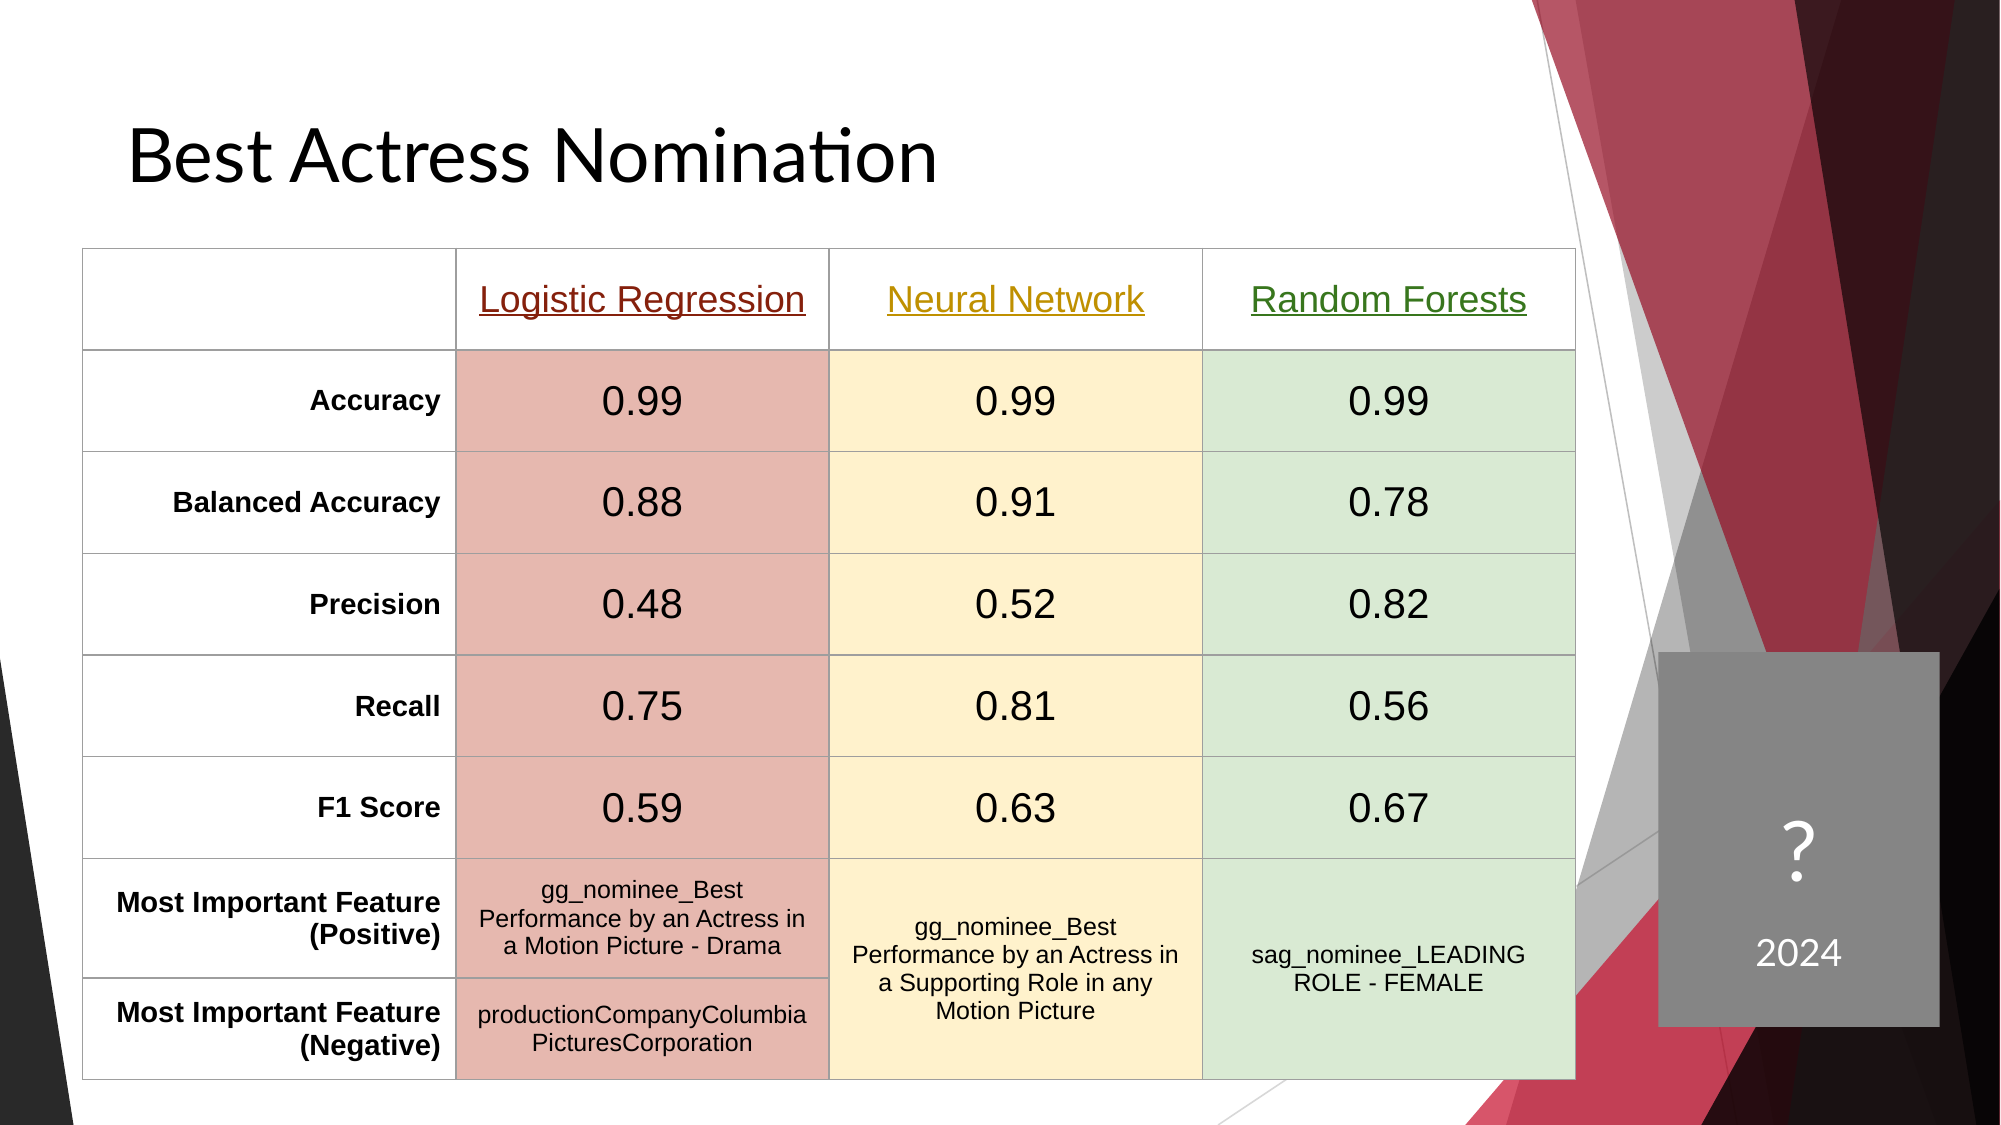

# Best Actress Nomination

|  | Logistic Regression | Neural Network | Random Forests |
| --- | --- | --- | --- |
| Accuracy | 0.99 | 0.99 | 0.99 |
| Balanced Accuracy | 0.88 | 0.91 | 0.78 |
| Precision | 0.48 | 0.52 | 0.82 |
| Recall | 0.75 | 0.81 | 0.56 |
| F1 Score | 0.59 | 0.63 | 0.67 |
| Most Important Feature (Positive) | gg\_nominee\_Best Performance by an Actress in a Motion Picture - Drama | gg\_nominee\_Best Performance by an Actress in a Supporting Role in any Motion Picture | sag\_nominee\_LEADING ROLE - FEMALE |
| Most Important Feature (Negative) | productionCompanyColumbiaPicturesCorporation |  |  |

?
?
2024